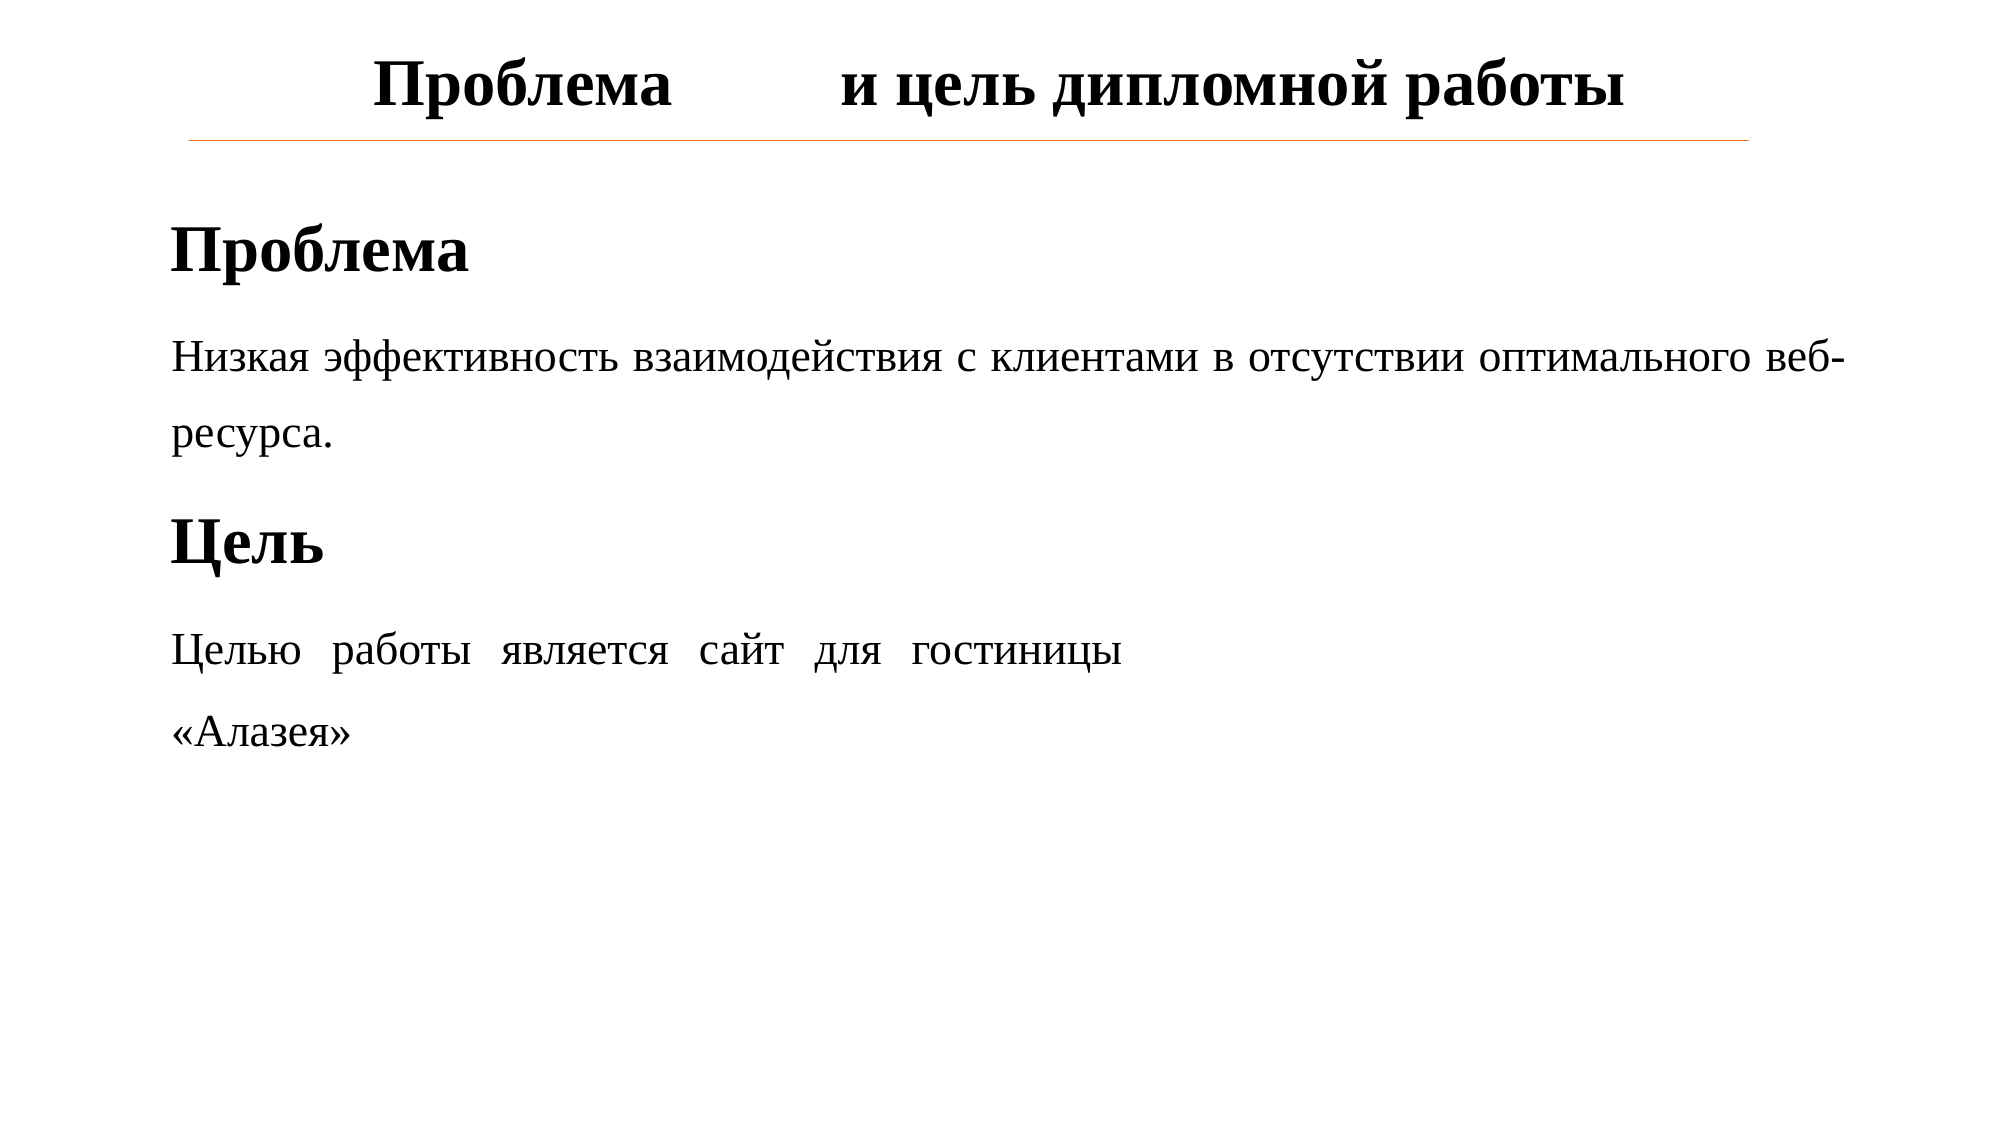

# Проблема	 и цель дипломной работы
Проблема
Низкая эффективность взаимодействия с клиентами в отсутствии оптимального веб-ресурса.
Цель
Целью работы является сайт для гостиницы «Алазея»